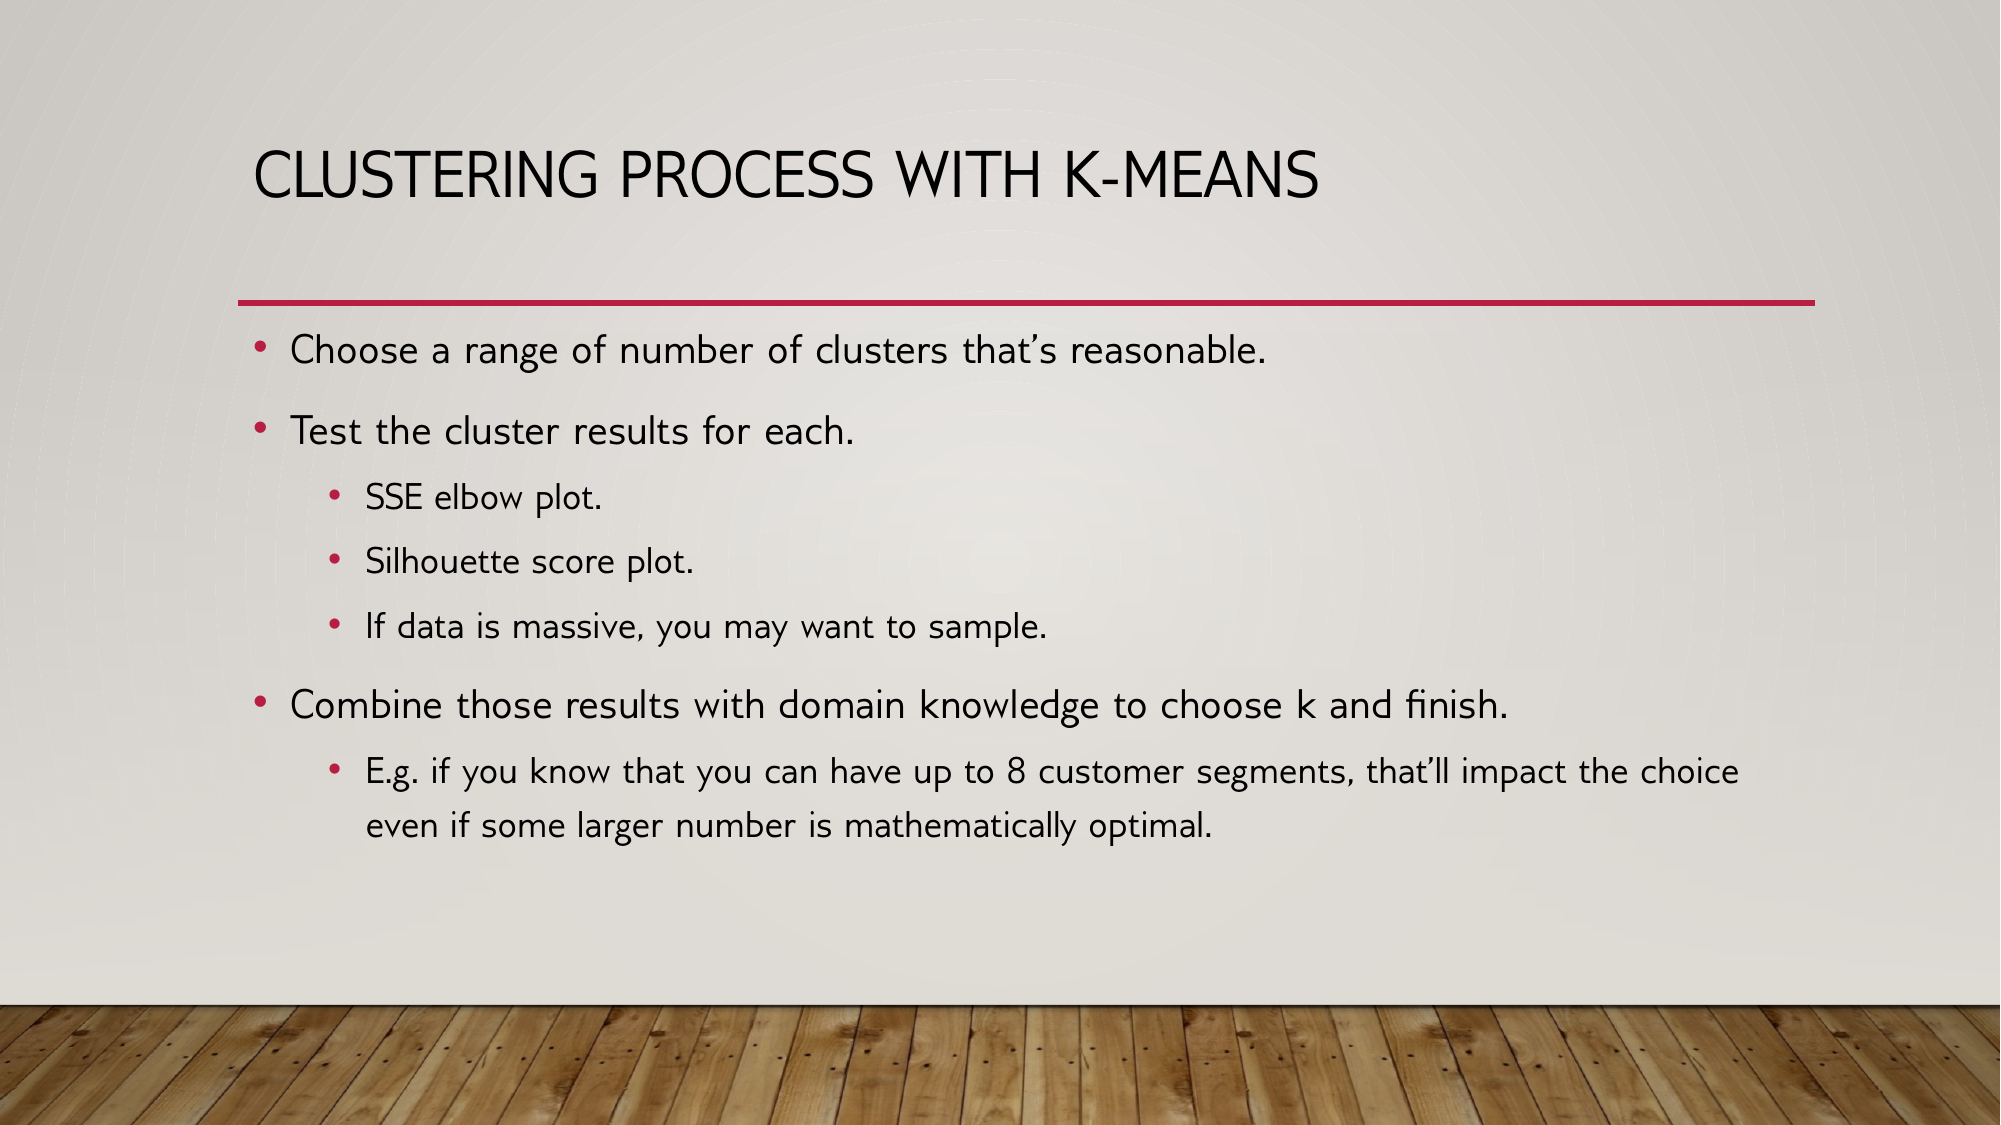

# Clustering Process with k-Means
Choose a range of number of clusters that’s reasonable.
Test the cluster results for each.
SSE elbow plot.
Silhouette score plot.
If data is massive, you may want to sample.
Combine those results with domain knowledge to choose k and finish.
E.g. if you know that you can have up to 8 customer segments, that’ll impact the choice even if some larger number is mathematically optimal.